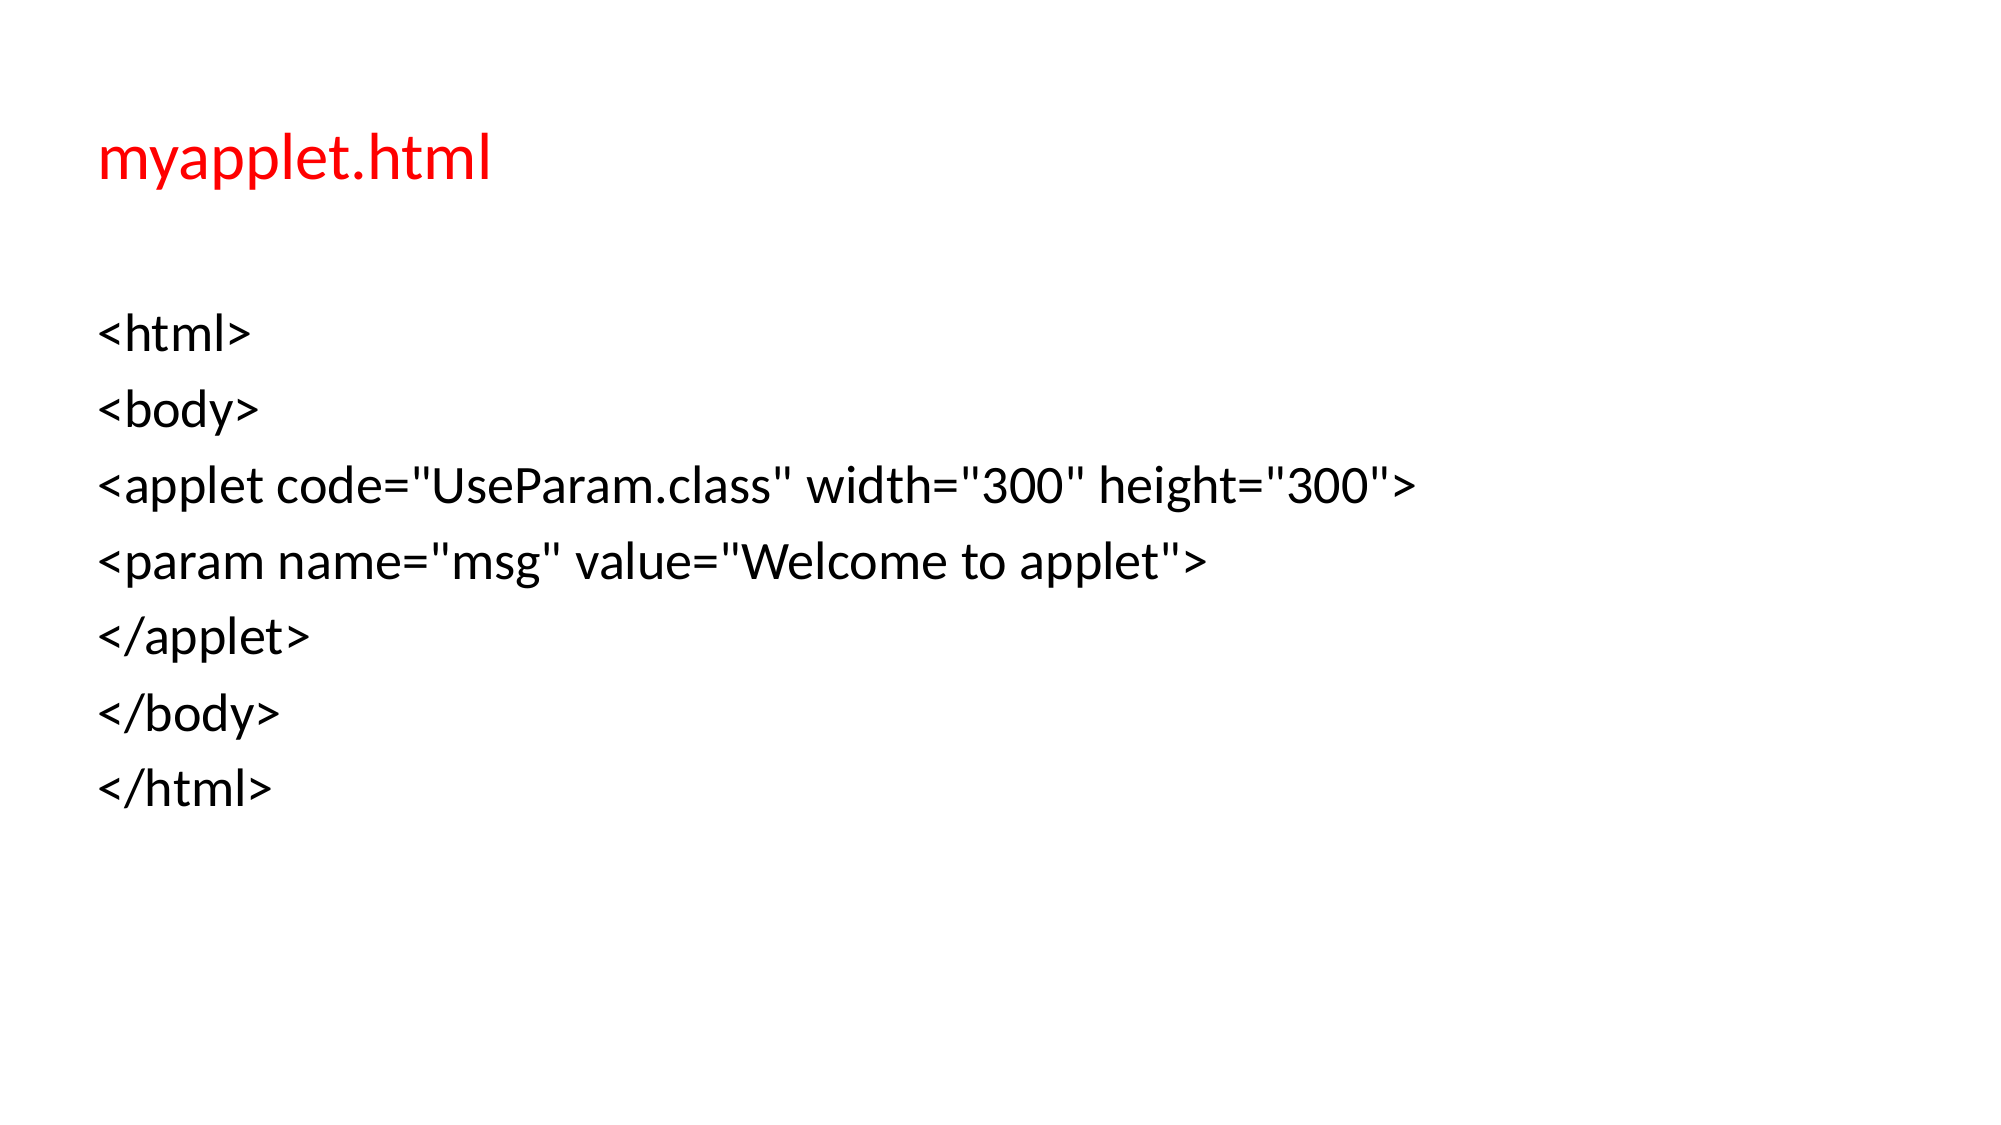

myapplet.html

<html>
<body>
<applet code="UseParam.class" width="300" height="300">
<param name="msg" value="Welcome to applet">
</applet>
</body>
</html>